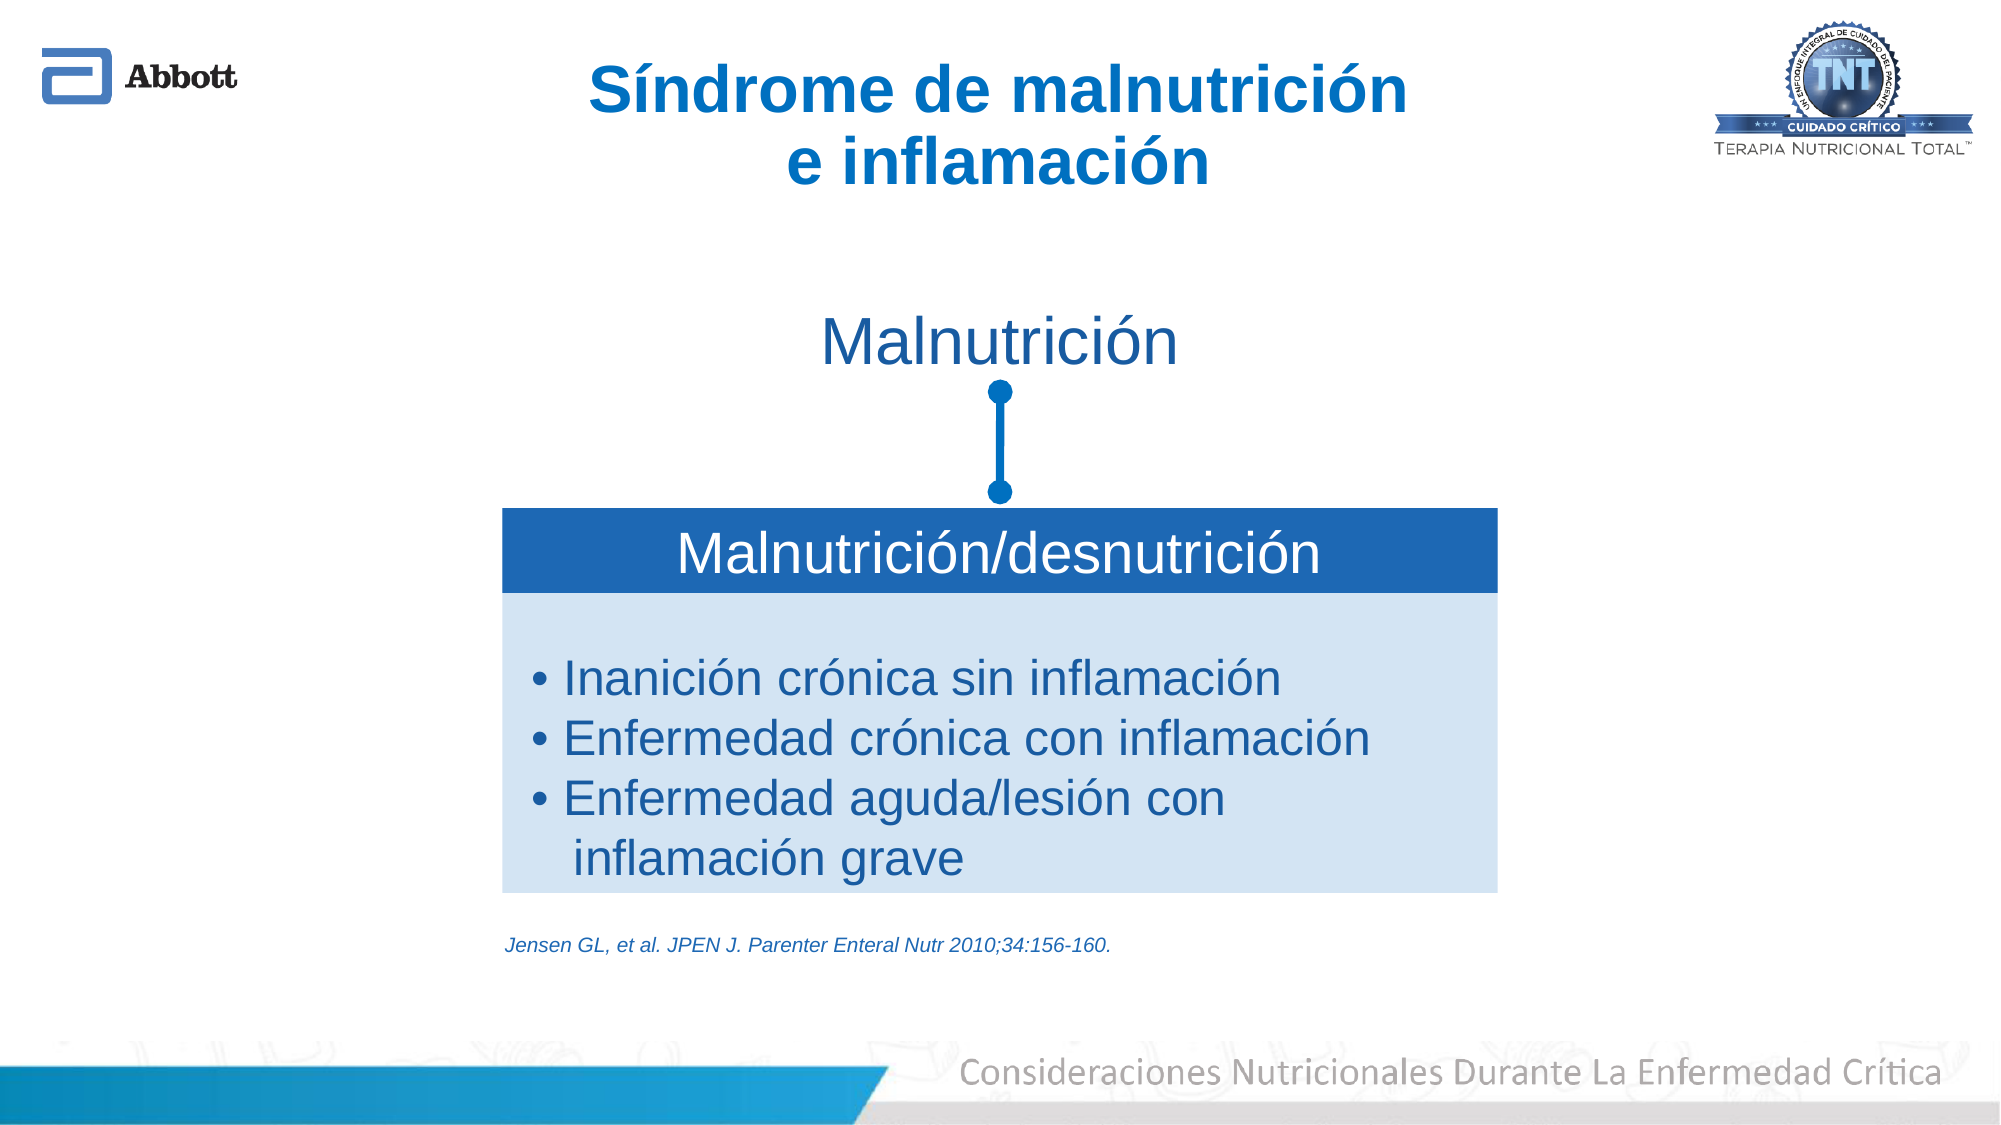

Síndrome de malnutrición
e inflamación
Malnutrición
Undernutrition

• Inanición crónica sin inflamación
• Enfermedad crónica con inflamación
• Enfermedad aguda/lesión con
   inflamación grave
Malnutrición/desnutrición
Jensen GL, et al. JPEN J. Parenter Enteral Nutr 2010;34:156-160.